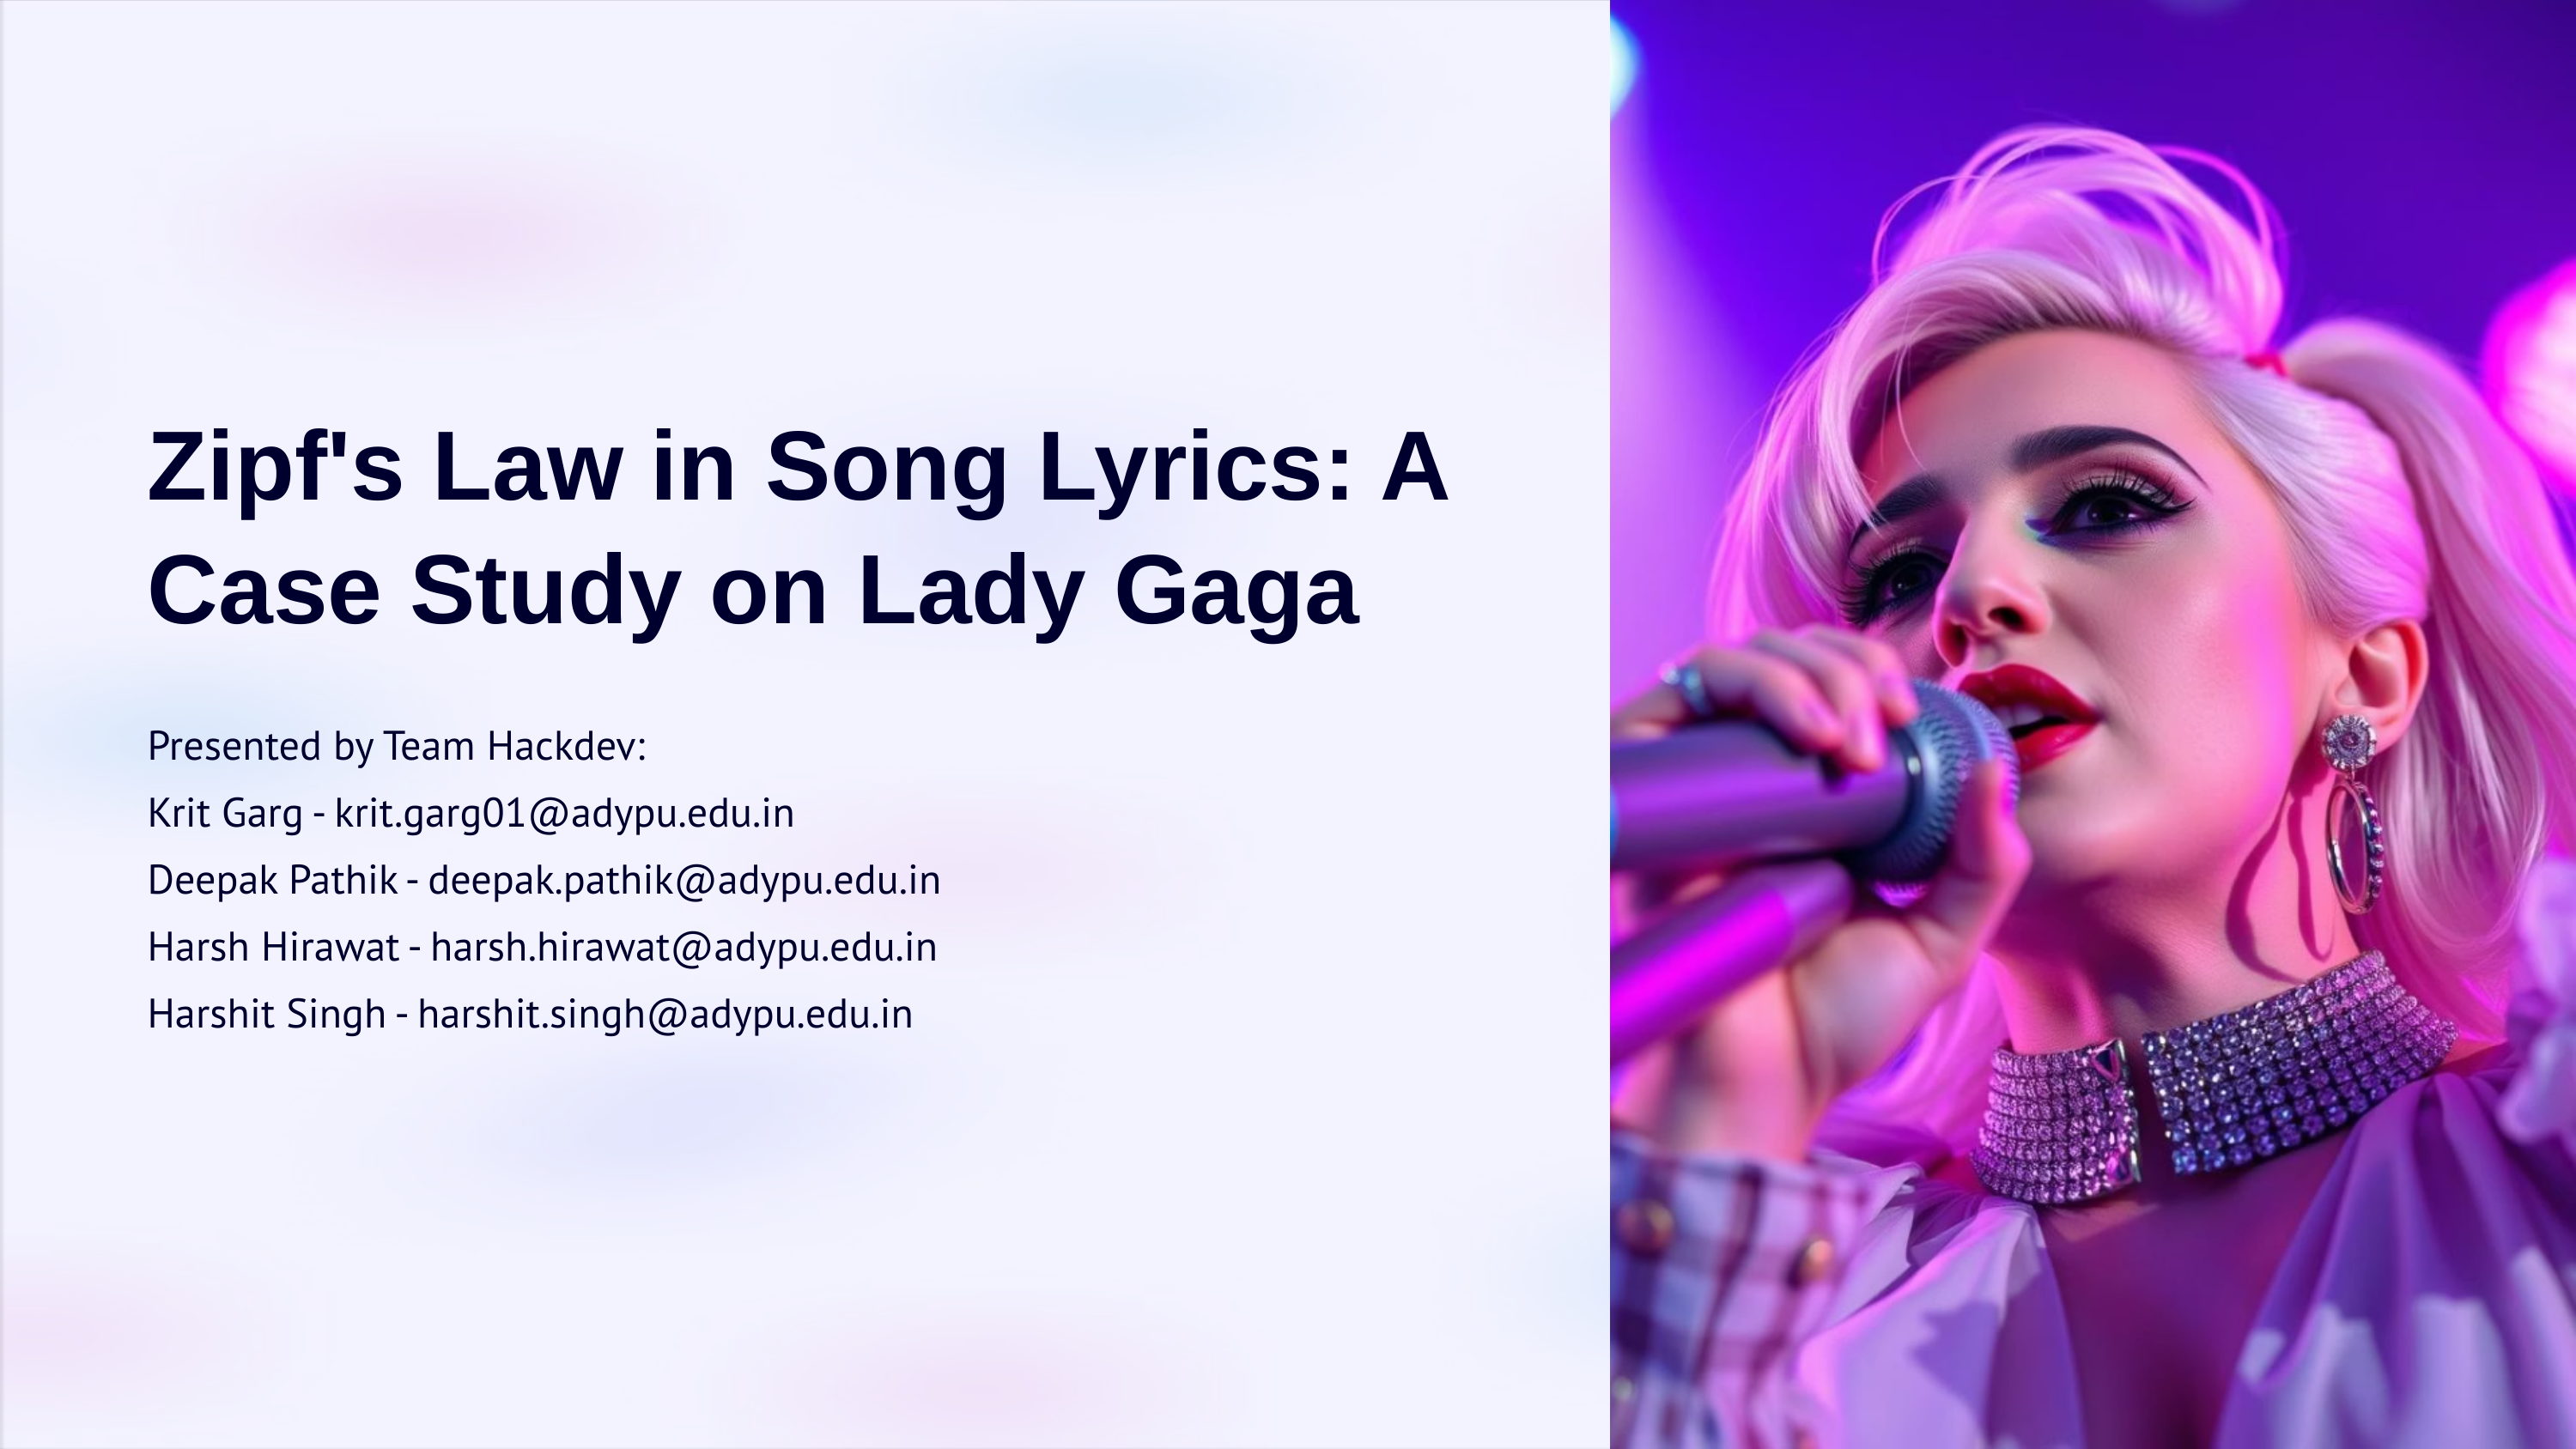

Zipf's Law in Song Lyrics: A Case Study on Lady Gaga

Presented by Team Hackdev:
Krit Garg - krit.garg01@adypu.edu.in
Deepak Pathik - deepak.pathik@adypu.edu.in
Harsh Hirawat - harsh.hirawat@adypu.edu.in
Harshit Singh - harshit.singh@adypu.edu.in